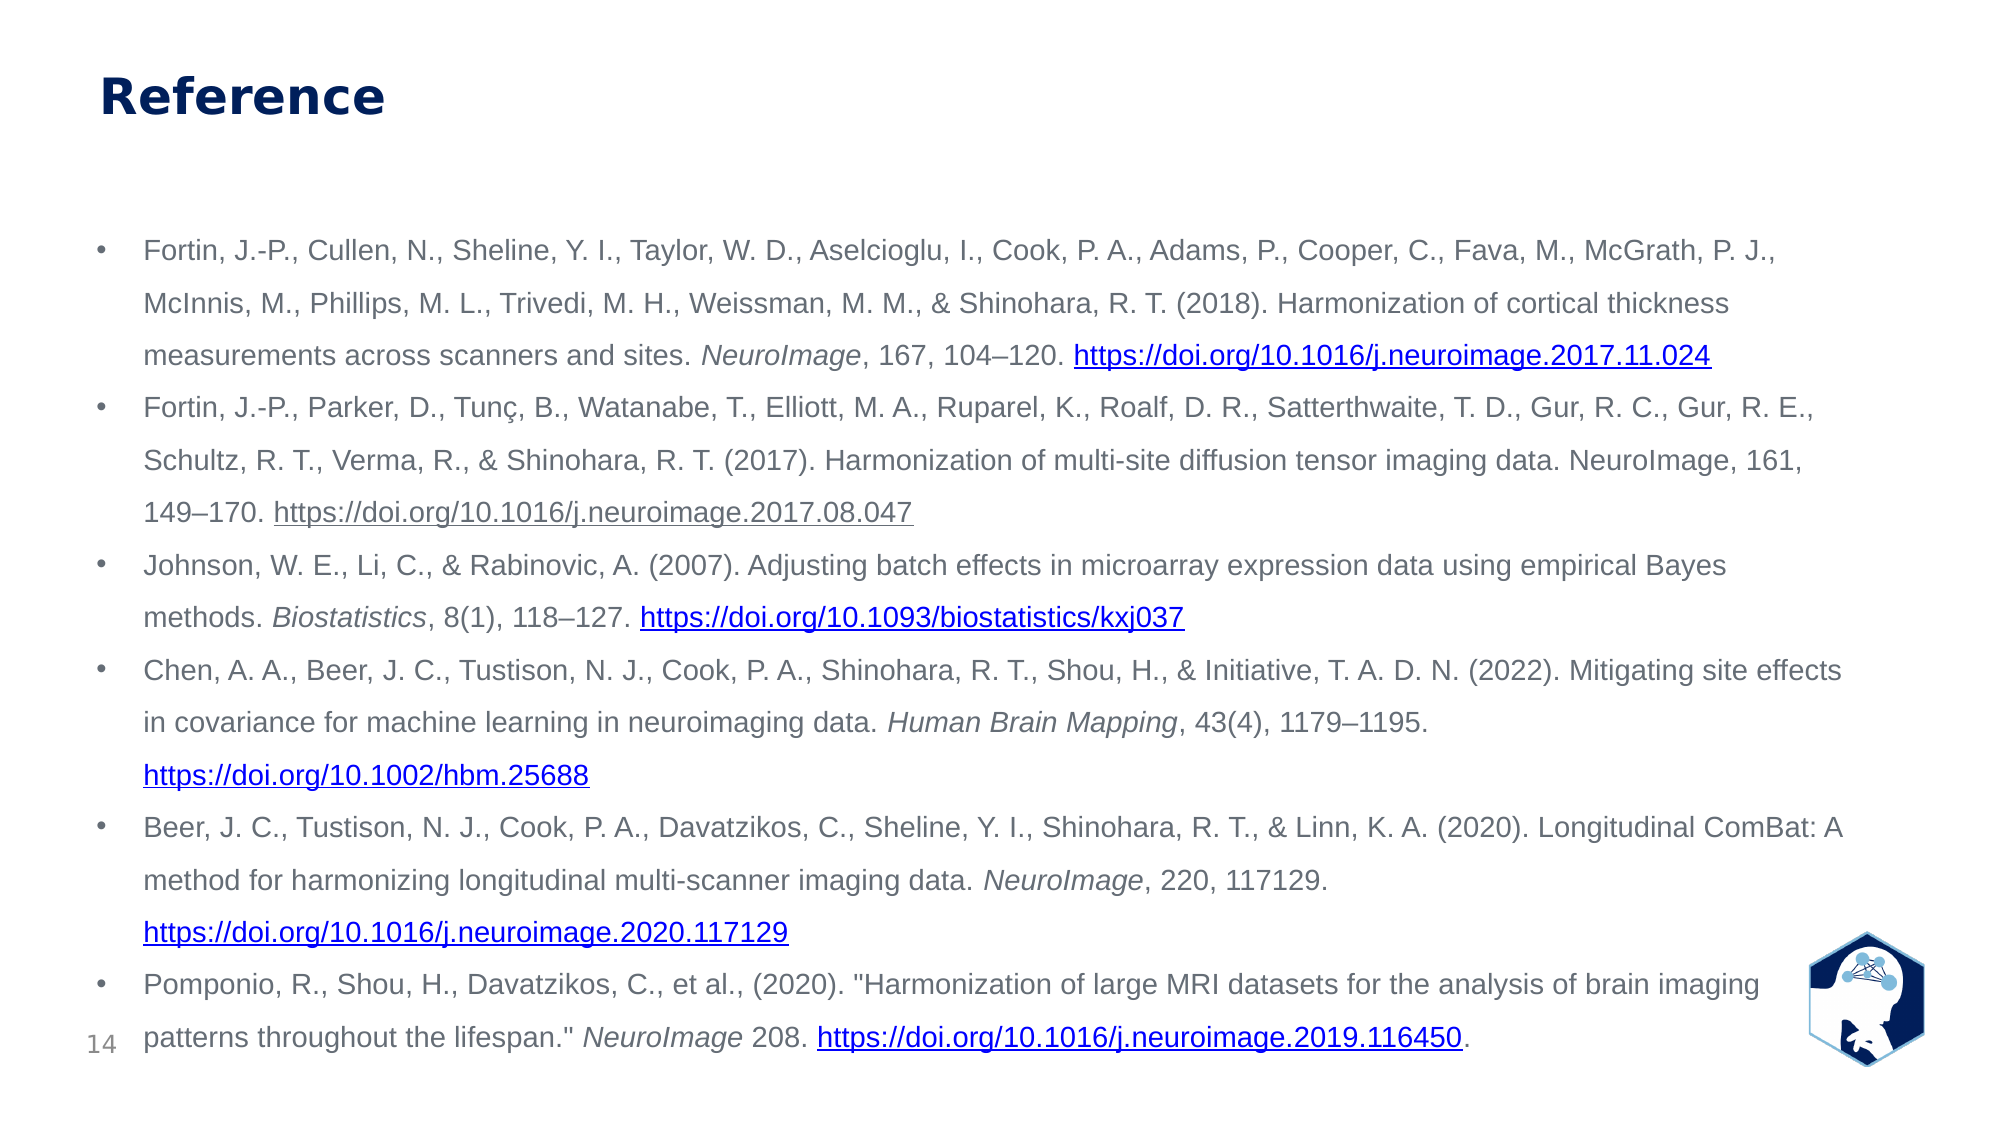

# Reference
Fortin, J.-P., Cullen, N., Sheline, Y. I., Taylor, W. D., Aselcioglu, I., Cook, P. A., Adams, P., Cooper, C., Fava, M., McGrath, P. J., McInnis, M., Phillips, M. L., Trivedi, M. H., Weissman, M. M., & Shinohara, R. T. (2018). Harmonization of cortical thickness measurements across scanners and sites. NeuroImage, 167, 104–120. https://doi.org/10.1016/j.neuroimage.2017.11.024
Fortin, J.-P., Parker, D., Tunç, B., Watanabe, T., Elliott, M. A., Ruparel, K., Roalf, D. R., Satterthwaite, T. D., Gur, R. C., Gur, R. E., Schultz, R. T., Verma, R., & Shinohara, R. T. (2017). Harmonization of multi-site diffusion tensor imaging data. NeuroImage, 161, 149–170. https://doi.org/10.1016/j.neuroimage.2017.08.047
Johnson, W. E., Li, C., & Rabinovic, A. (2007). Adjusting batch effects in microarray expression data using empirical Bayes methods. Biostatistics, 8(1), 118–127. https://doi.org/10.1093/biostatistics/kxj037
Chen, A. A., Beer, J. C., Tustison, N. J., Cook, P. A., Shinohara, R. T., Shou, H., & Initiative, T. A. D. N. (2022). Mitigating site effects in covariance for machine learning in neuroimaging data. Human Brain Mapping, 43(4), 1179–1195. https://doi.org/10.1002/hbm.25688
Beer, J. C., Tustison, N. J., Cook, P. A., Davatzikos, C., Sheline, Y. I., Shinohara, R. T., & Linn, K. A. (2020). Longitudinal ComBat: A method for harmonizing longitudinal multi-scanner imaging data. NeuroImage, 220, 117129. https://doi.org/10.1016/j.neuroimage.2020.117129
Pomponio, R., Shou, H., Davatzikos, C., et al., (2020). "Harmonization of large MRI datasets for the analysis of brain imaging patterns throughout the lifespan." NeuroImage 208. https://doi.org/10.1016/j.neuroimage.2019.116450.

14